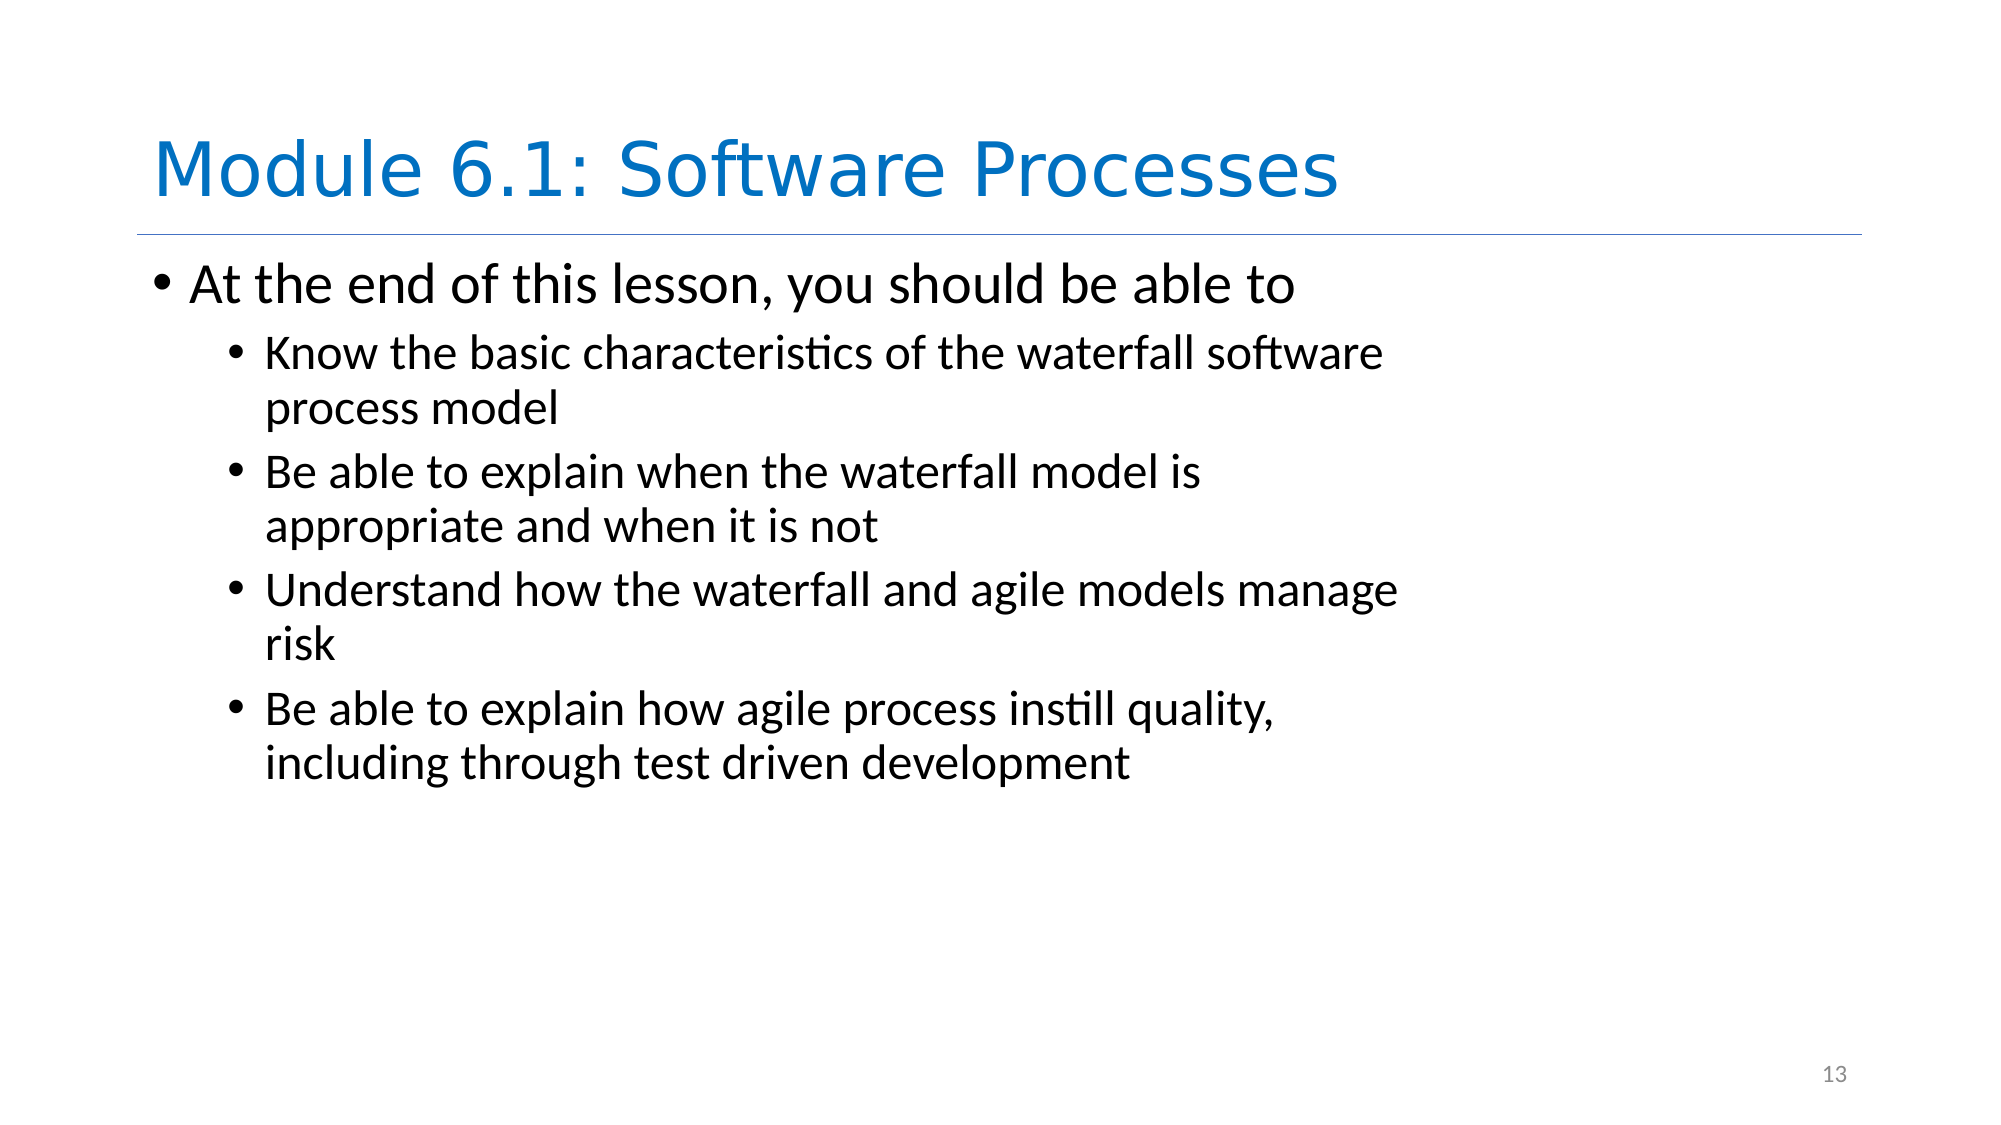

# Module 6.1: Software Processes
At the end of this lesson, you should be able to
Know the basic characteristics of the waterfall software process model
Be able to explain when the waterfall model is appropriate and when it is not
Understand how the waterfall and agile models manage risk
Be able to explain how agile process instill quality, including through test driven development
13